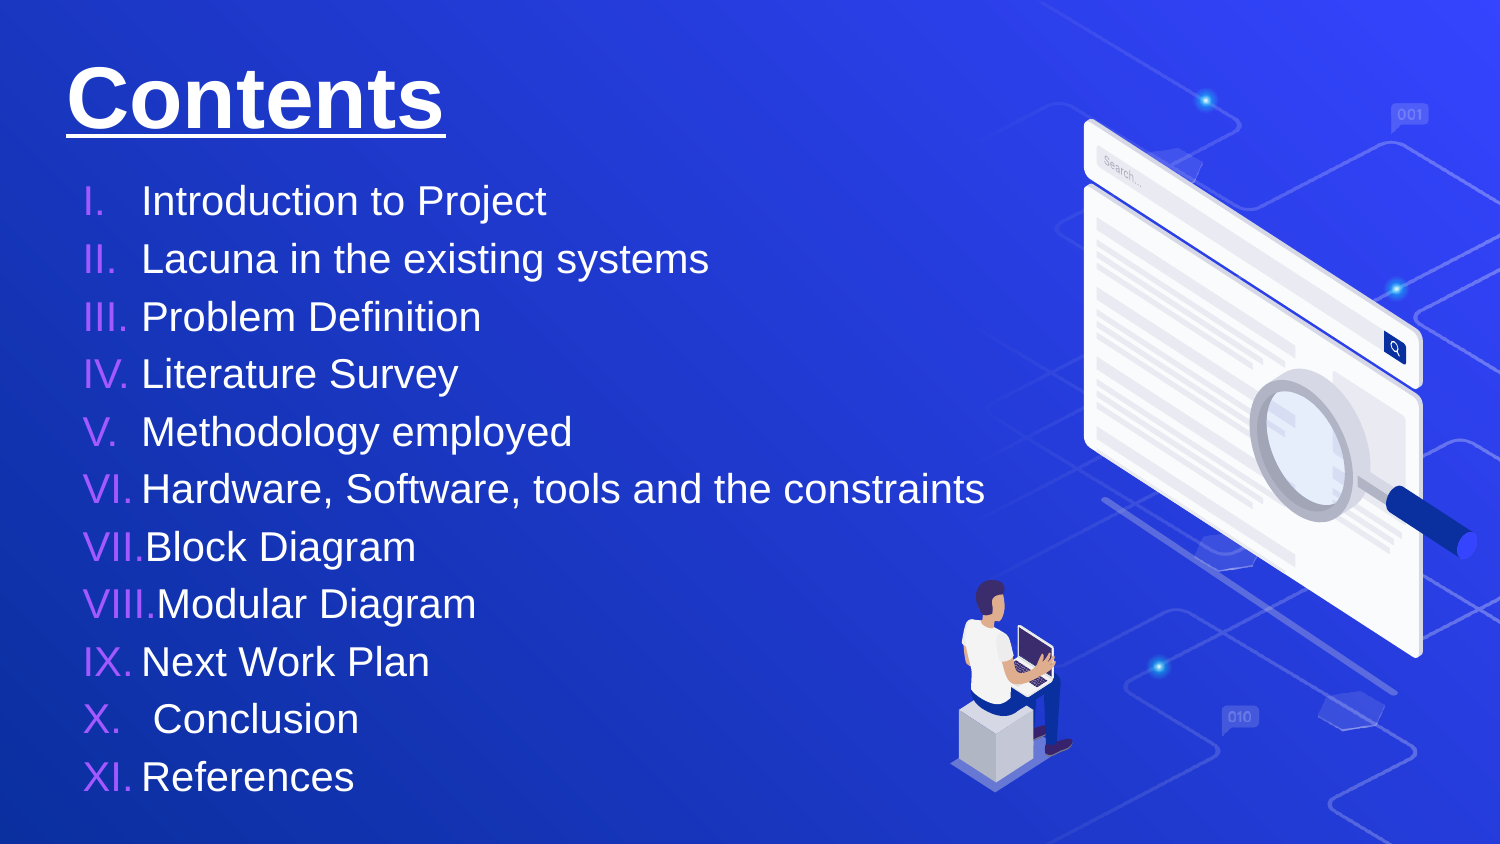

# Contents

Introduction to Project
Lacuna in the existing systems
Problem Definition
Literature Survey
Methodology employed
Hardware, Software, tools and the constraints
Block Diagram
Modular Diagram
Next Work Plan
 Conclusion
References